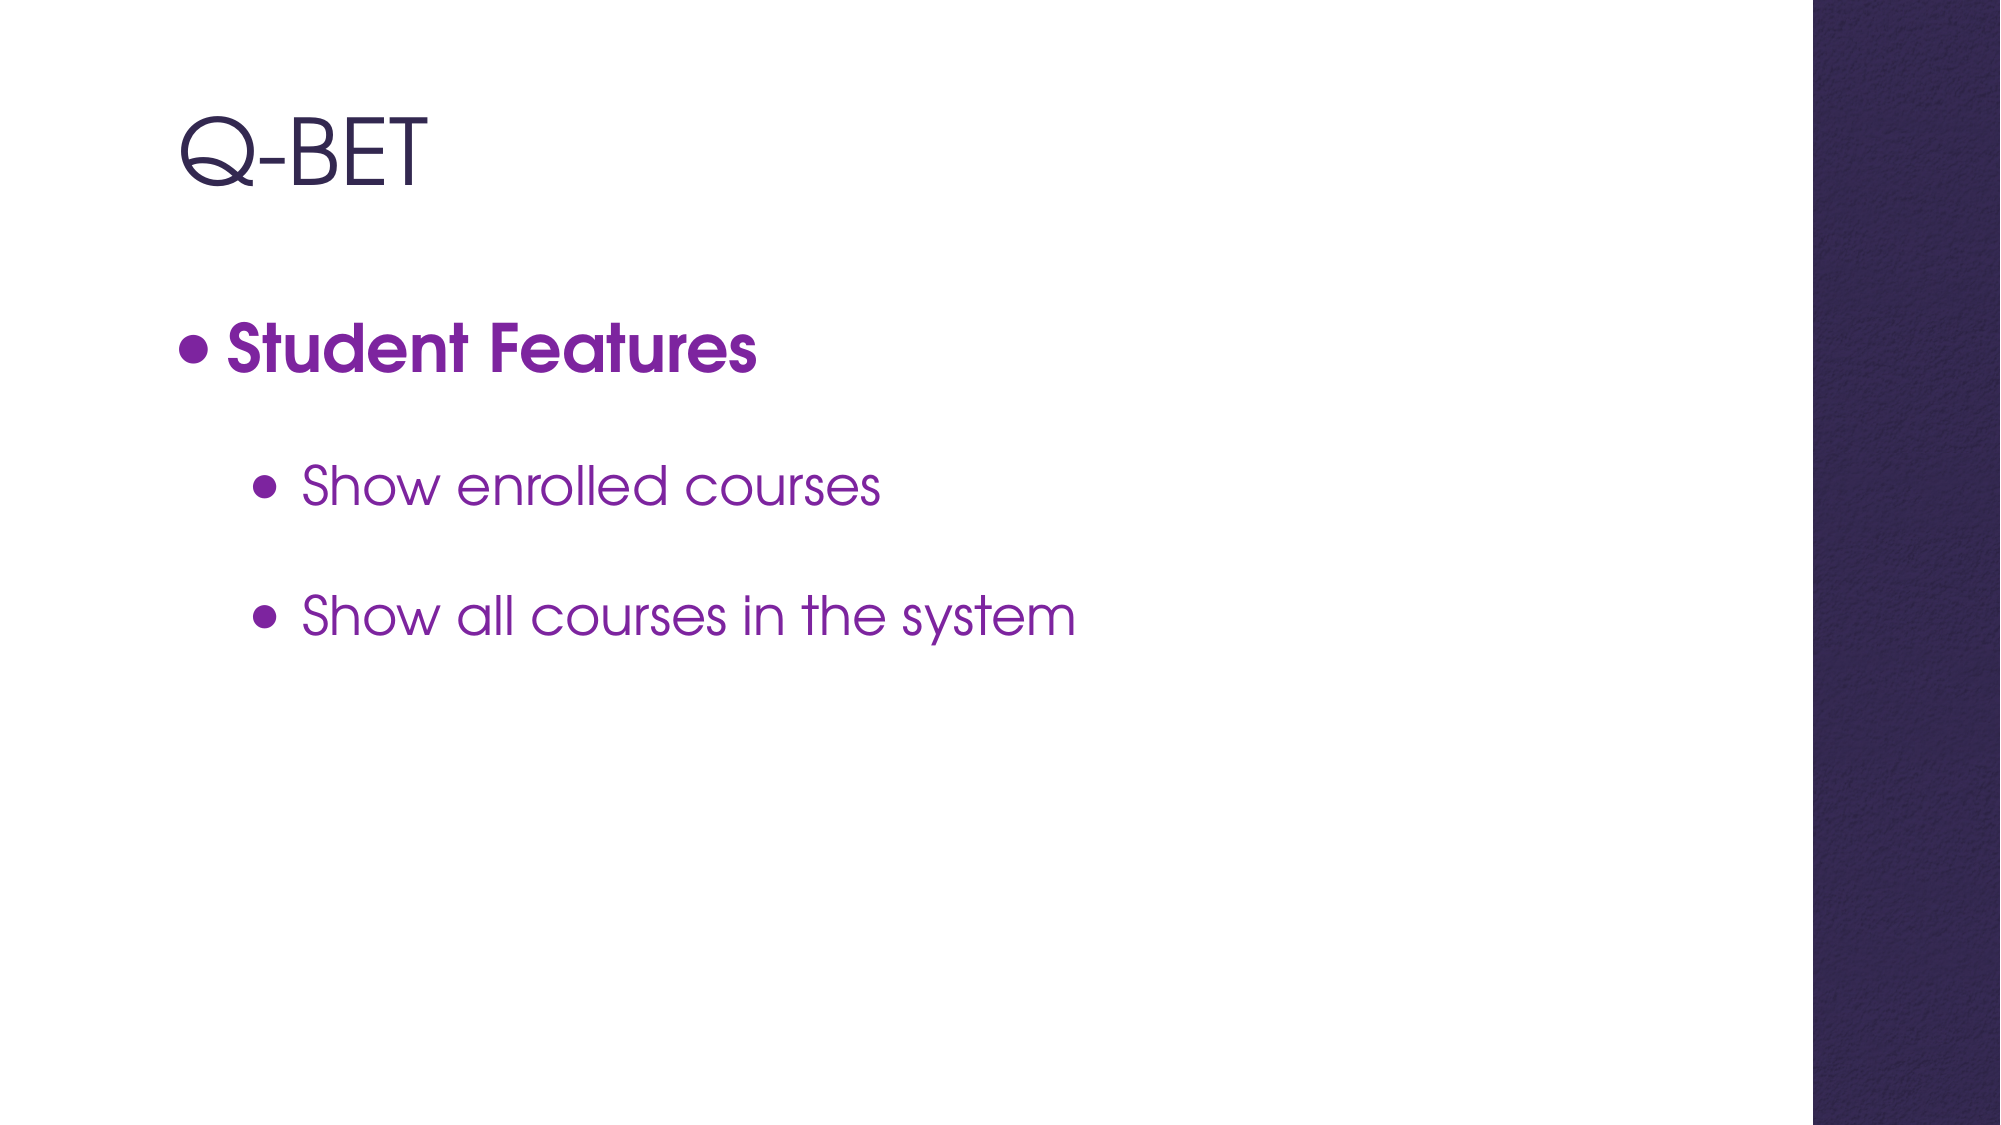

Q-BET
Student Features
Show enrolled courses
Show all courses in the system